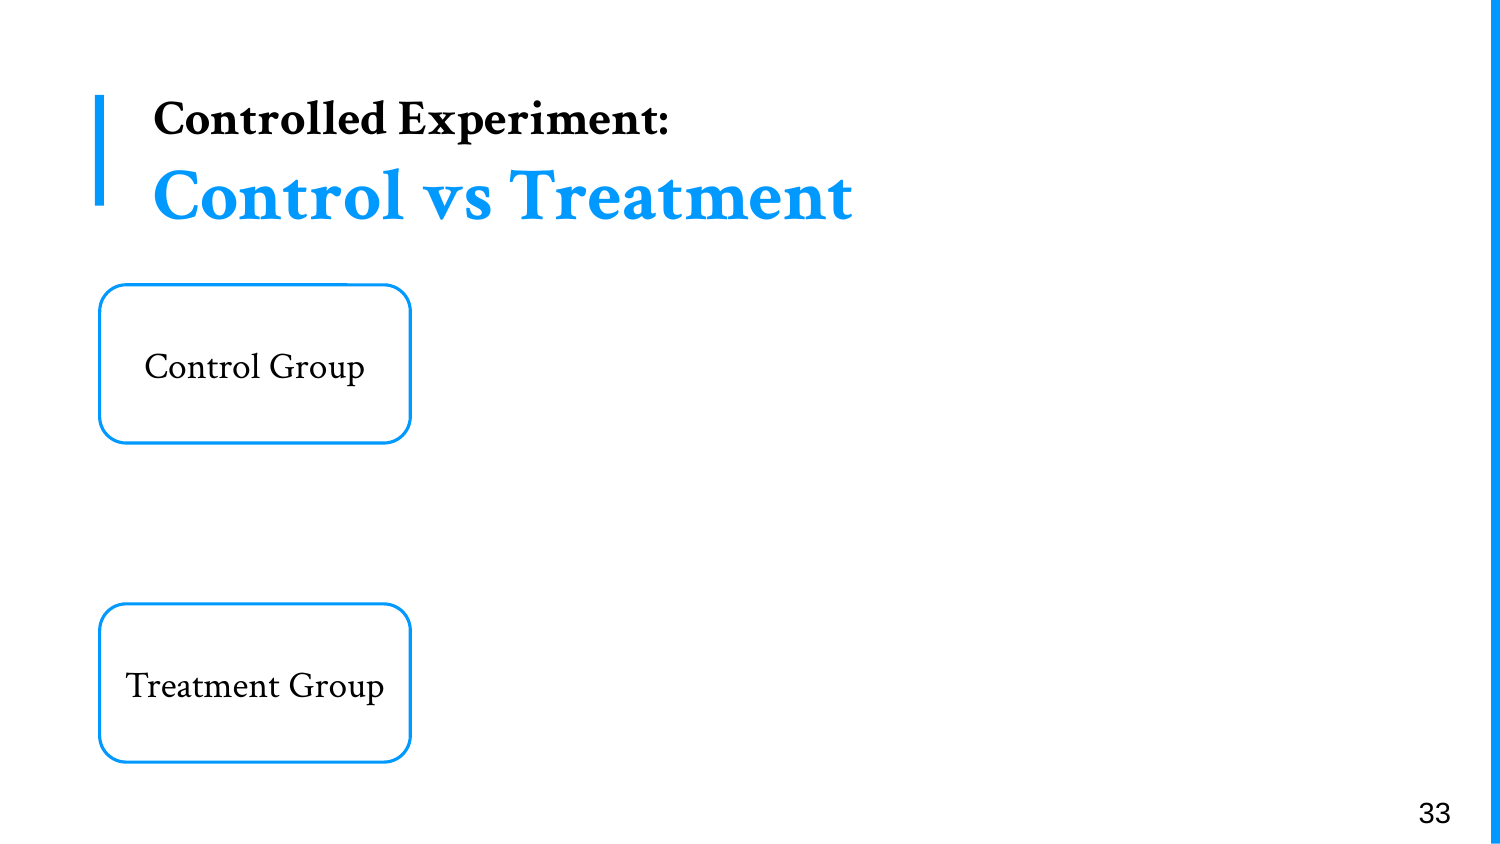

# Controlled Experiment:
Control vs Treatment

Control Group
Treatment Group
33